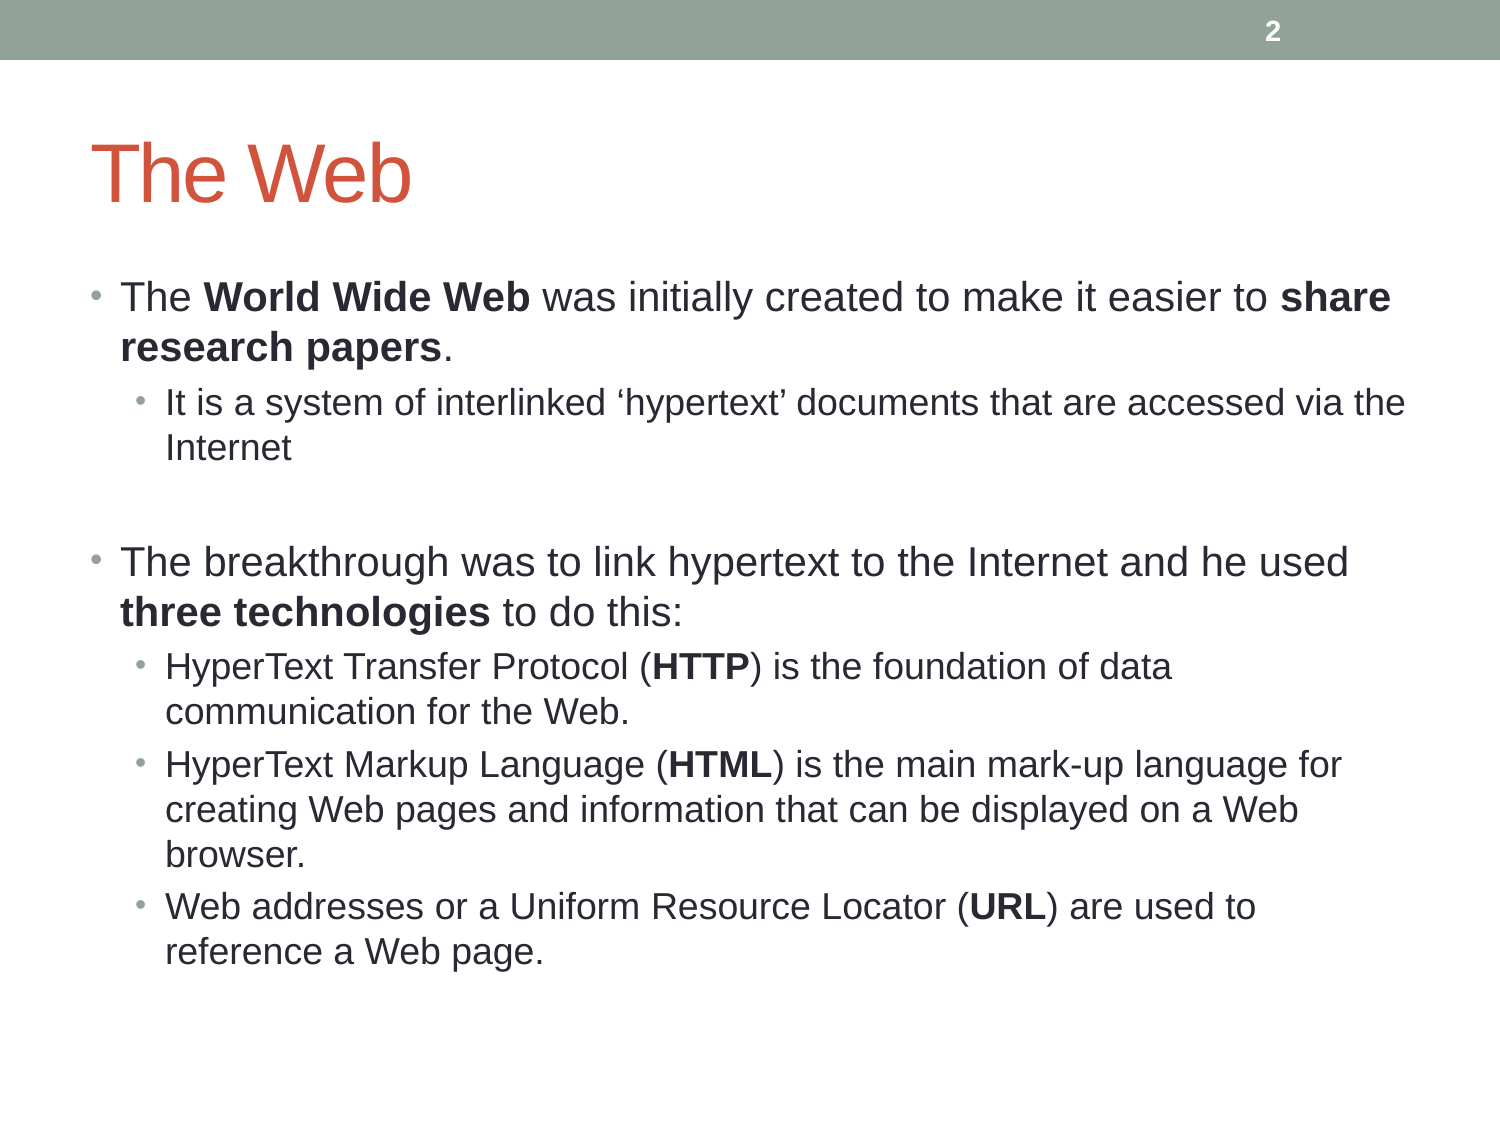

2
# The Web
The World Wide Web was initially created to make it easier to share research papers.
It is a system of interlinked ‘hypertext’ documents that are accessed via the Internet

The breakthrough was to link hypertext to the Internet and he used three technologies to do this:
HyperText Transfer Protocol (HTTP) is the foundation of data communication for the Web.
HyperText Markup Language (HTML) is the main mark-up language for creating Web pages and information that can be displayed on a Web browser.
Web addresses or a Uniform Resource Locator (URL) are used to reference a Web page.